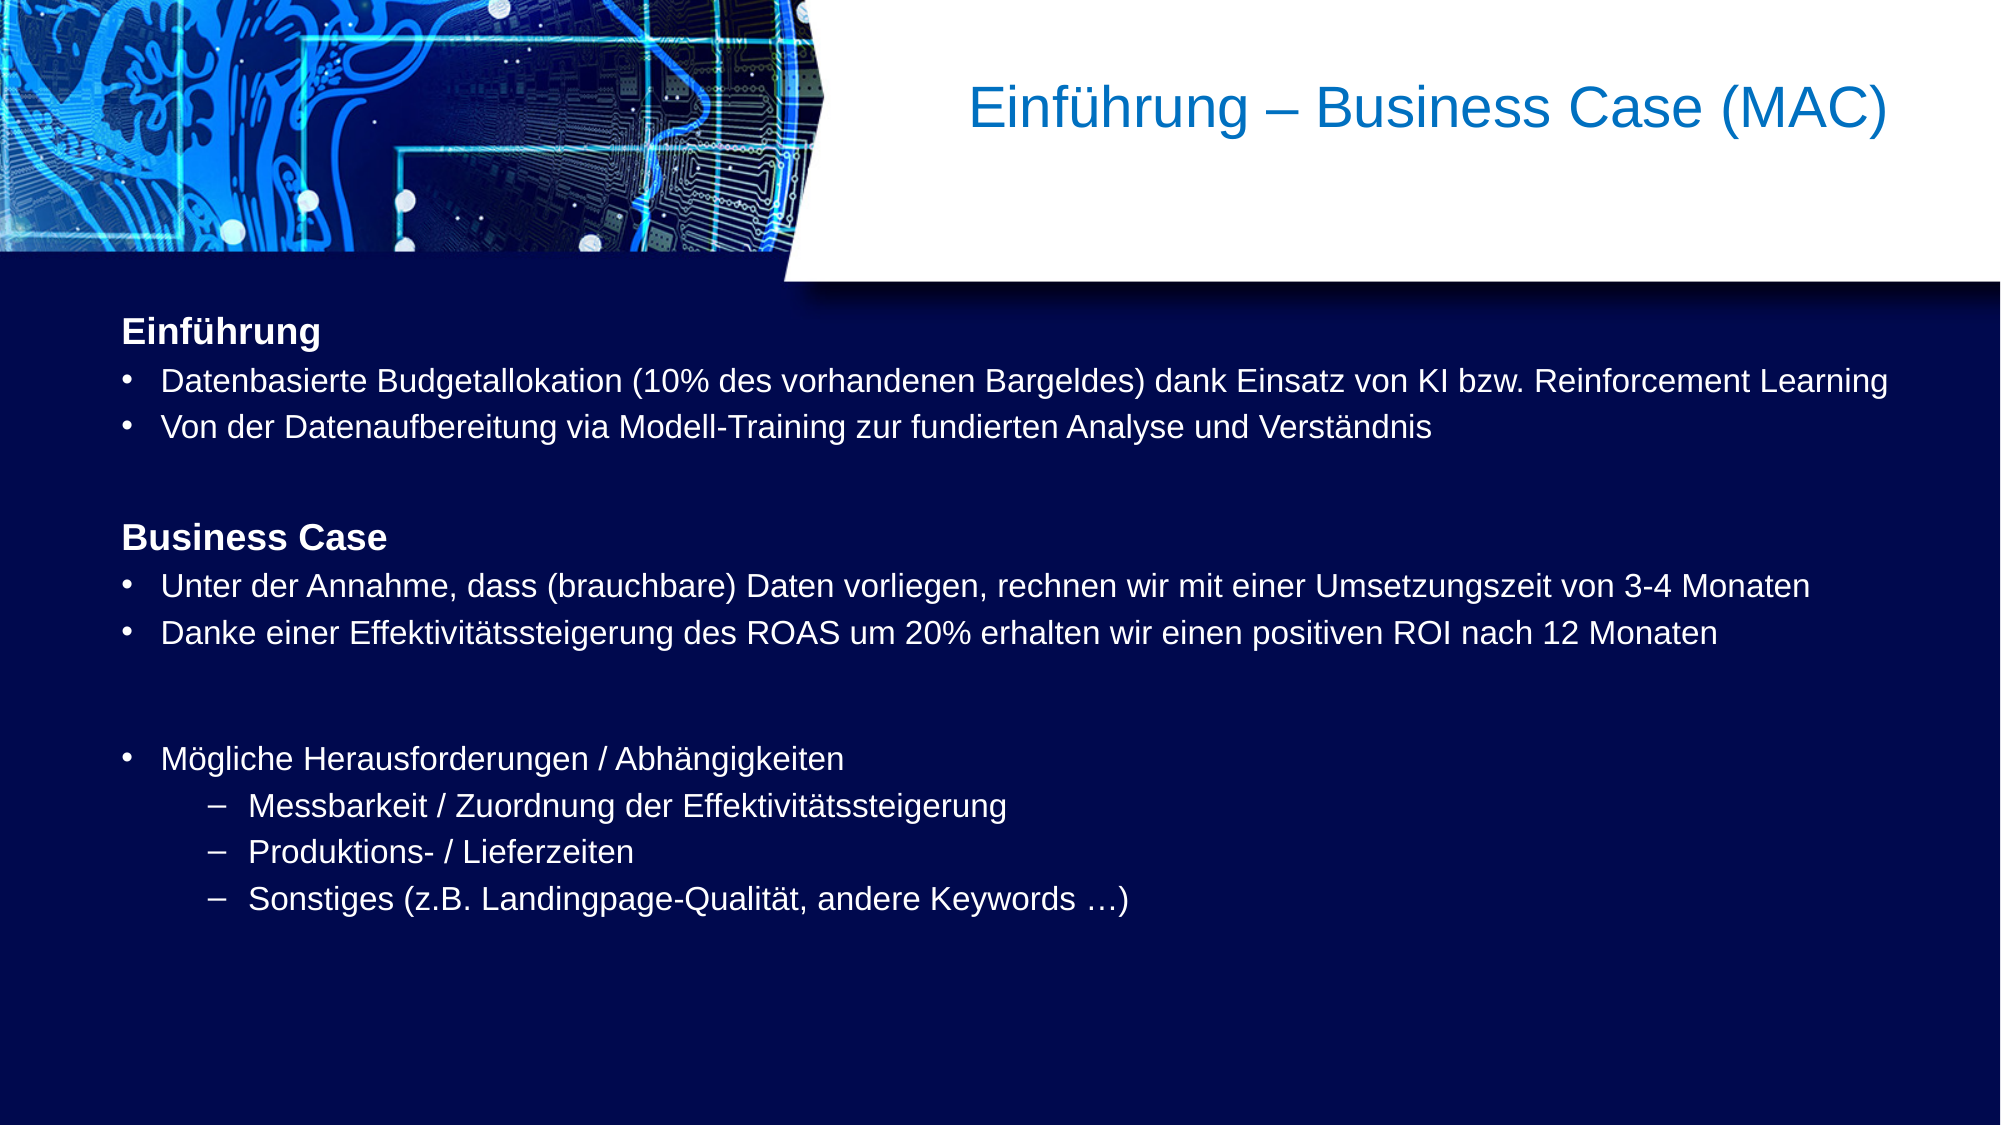

# Einführung – Business Case (MAC)
Einführung
Datenbasierte Budgetallokation (10% des vorhandenen Bargeldes) dank Einsatz von KI bzw. Reinforcement Learning
Von der Datenaufbereitung via Modell-Training zur fundierten Analyse und Verständnis
Business Case
Unter der Annahme, dass (brauchbare) Daten vorliegen, rechnen wir mit einer Umsetzungszeit von 3-4 Monaten
Danke einer Effektivitätssteigerung des ROAS um 20% erhalten wir einen positiven ROI nach 12 Monaten
Mögliche Herausforderungen / Abhängigkeiten
Messbarkeit / Zuordnung der Effektivitätssteigerung
Produktions- / Lieferzeiten
Sonstiges (z.B. Landingpage-Qualität, andere Keywords …)